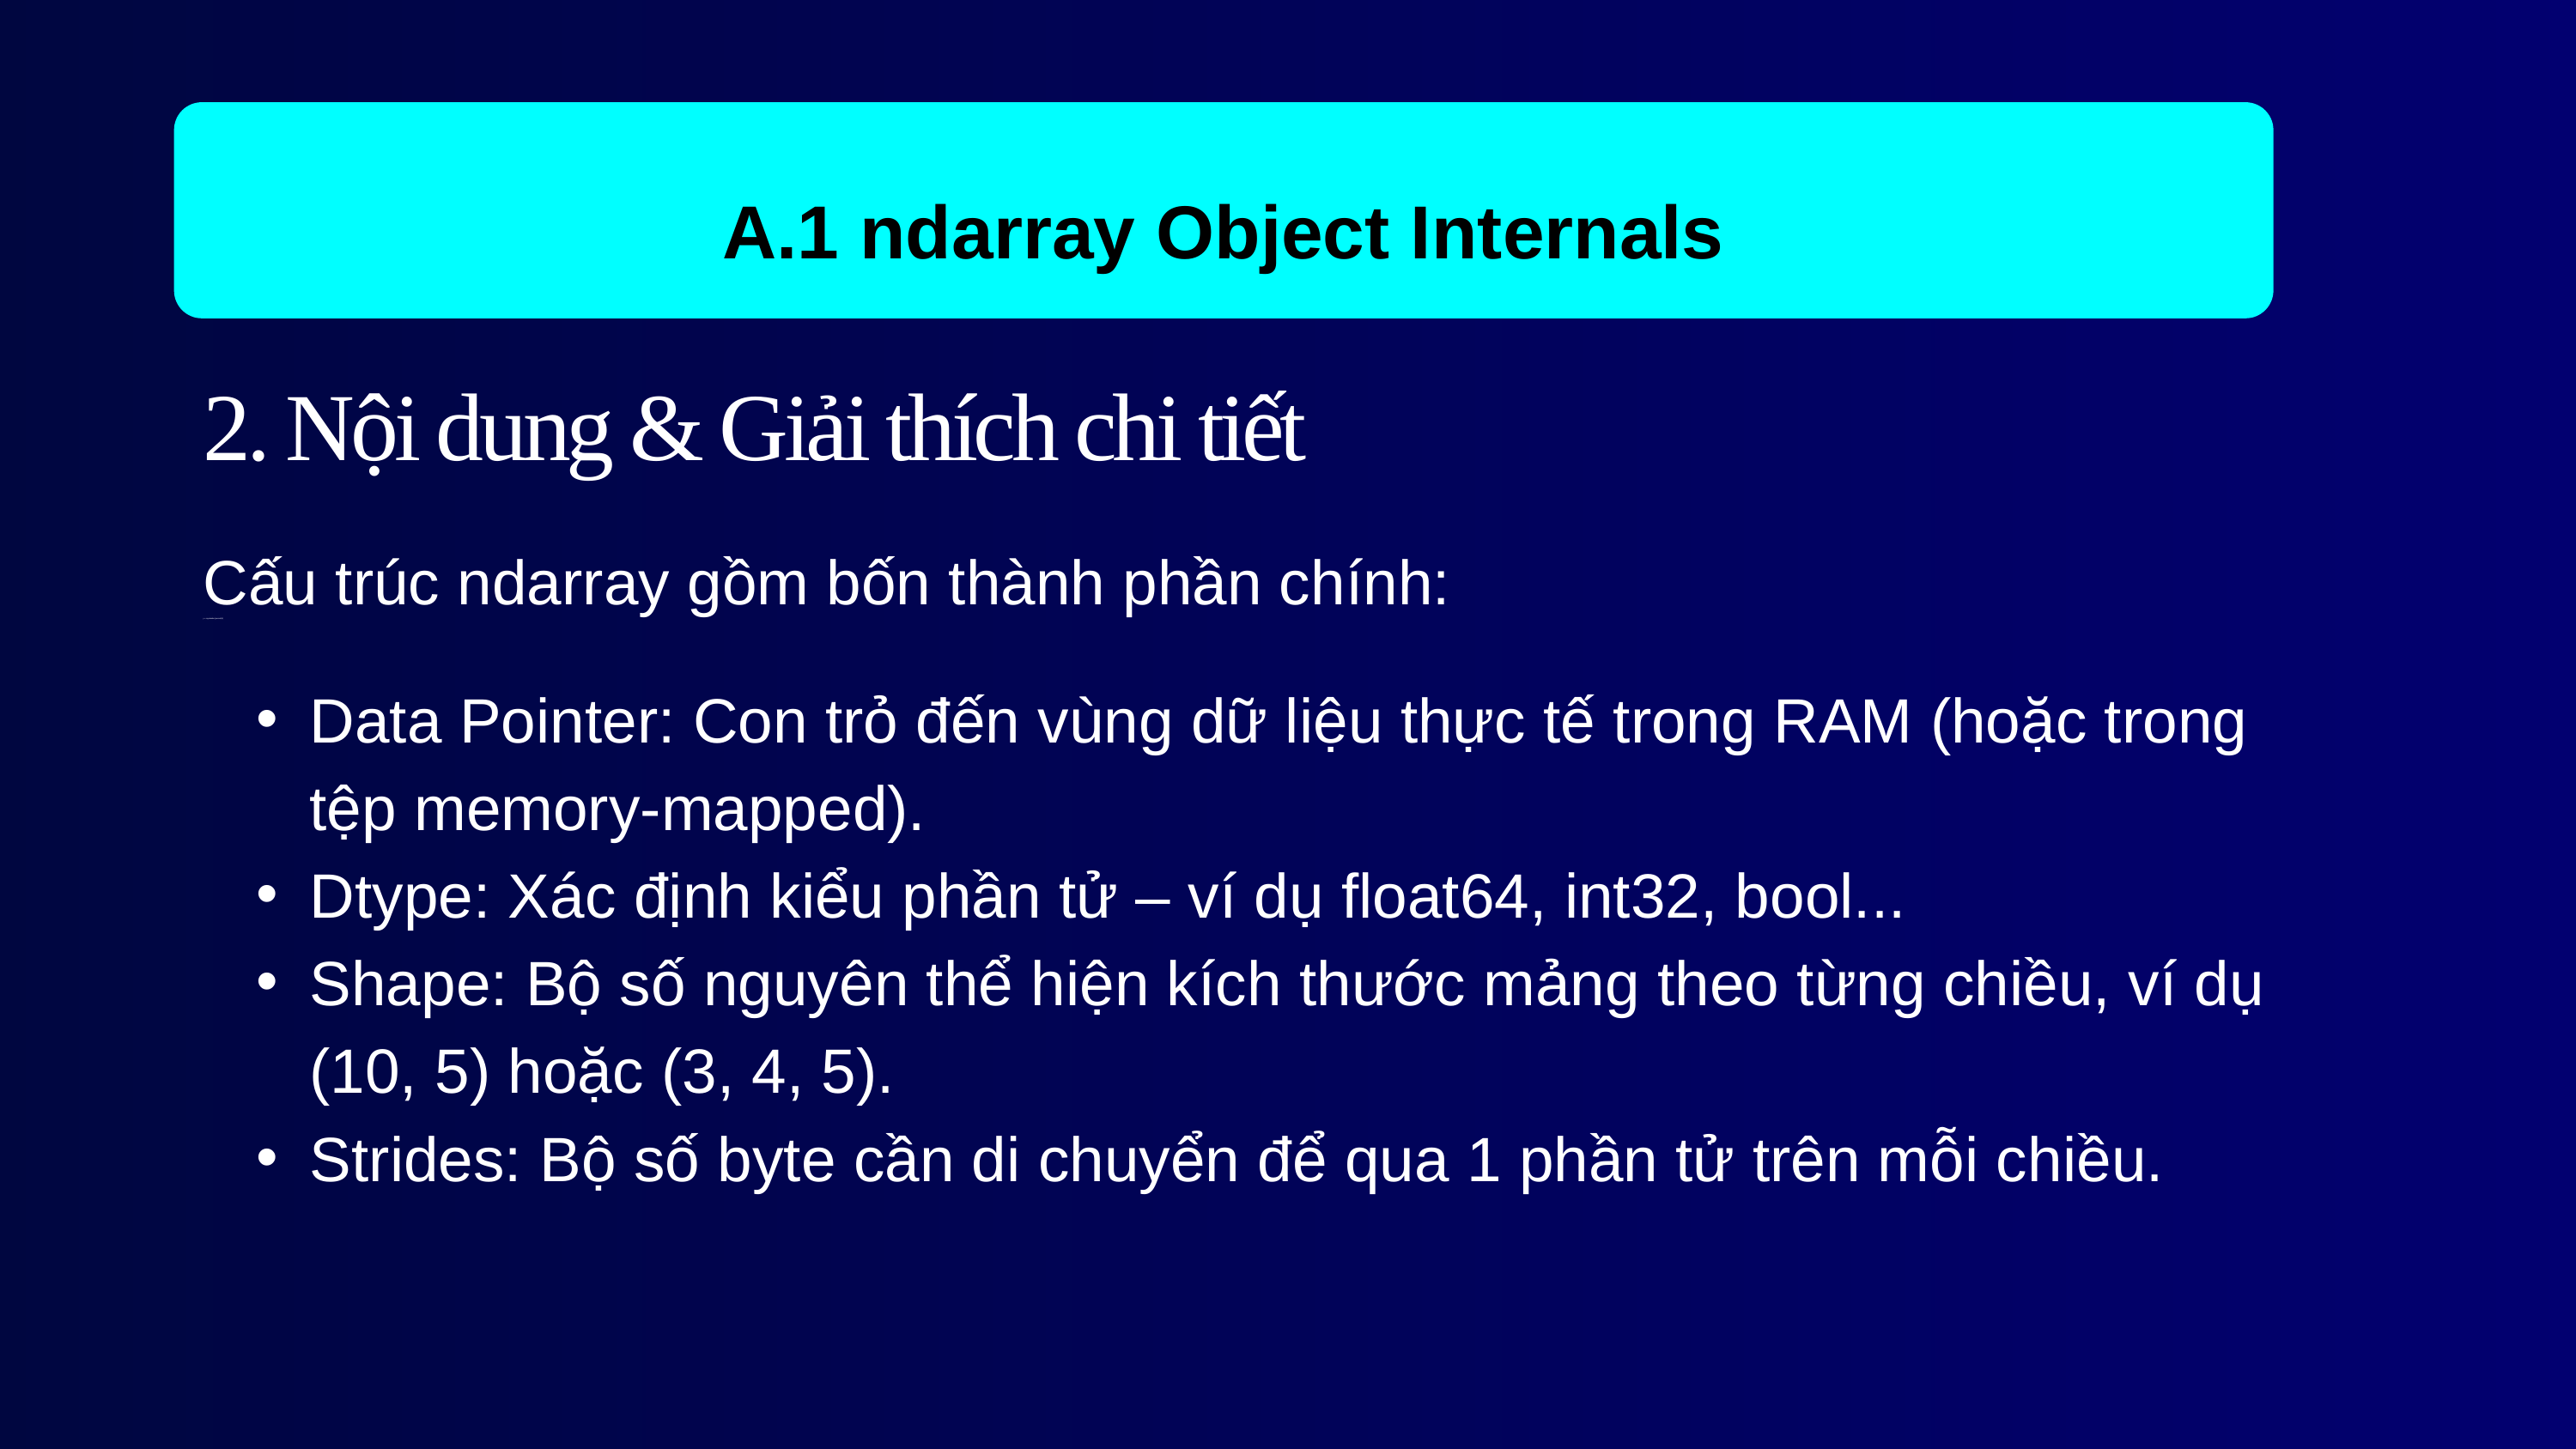

A.1 ndarray Object Internals

2. Nội dung & Giải thích chi tiết
Cấu trúc ndarray gồm bốn thành phần chính:
y = rng.standard_normal(N)
Data Pointer: Con trỏ đến vùng dữ liệu thực tế trong RAM (hoặc trong tệp memory-mapped).
Dtype: Xác định kiểu phần tử – ví dụ float64, int32, bool...
Shape: Bộ số nguyên thể hiện kích thước mảng theo từng chiều, ví dụ (10, 5) hoặc (3, 4, 5).
Strides: Bộ số byte cần di chuyển để qua 1 phần tử trên mỗi chiều.